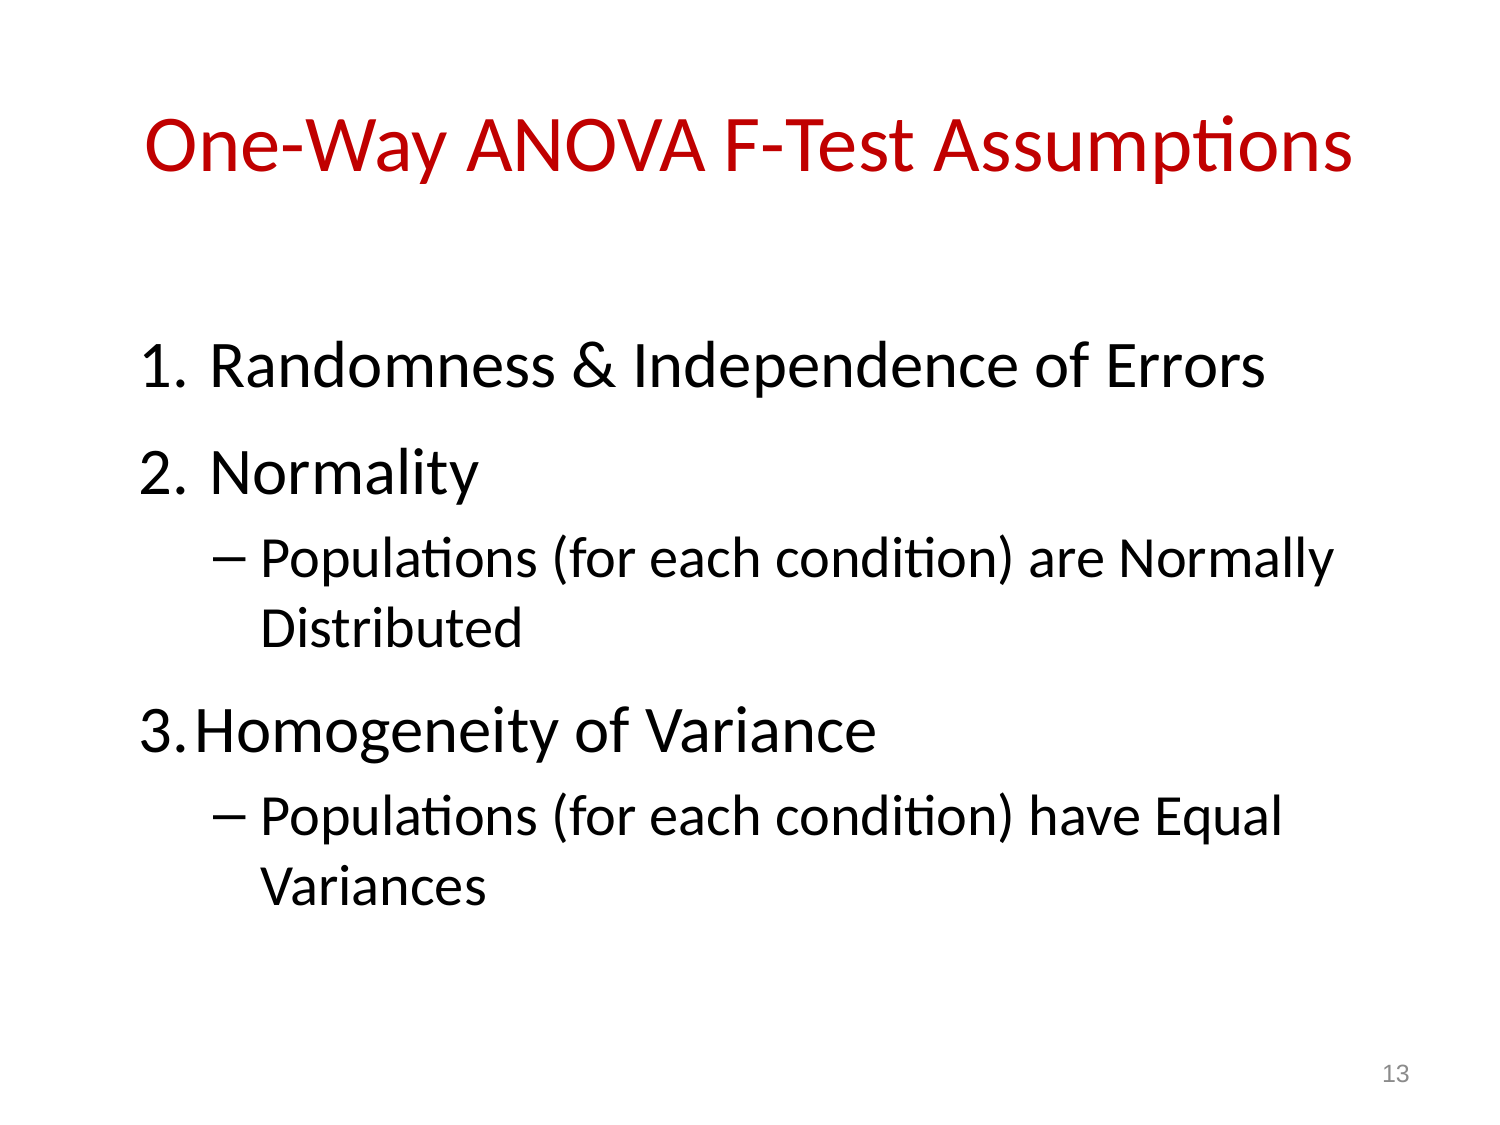

# One-Way ANOVA F-Test Assumptions
1.	 Randomness & Independence of Errors
2.	 Normality
Populations (for each condition) are Normally Distributed
3.	Homogeneity of Variance
Populations (for each condition) have Equal Variances
13